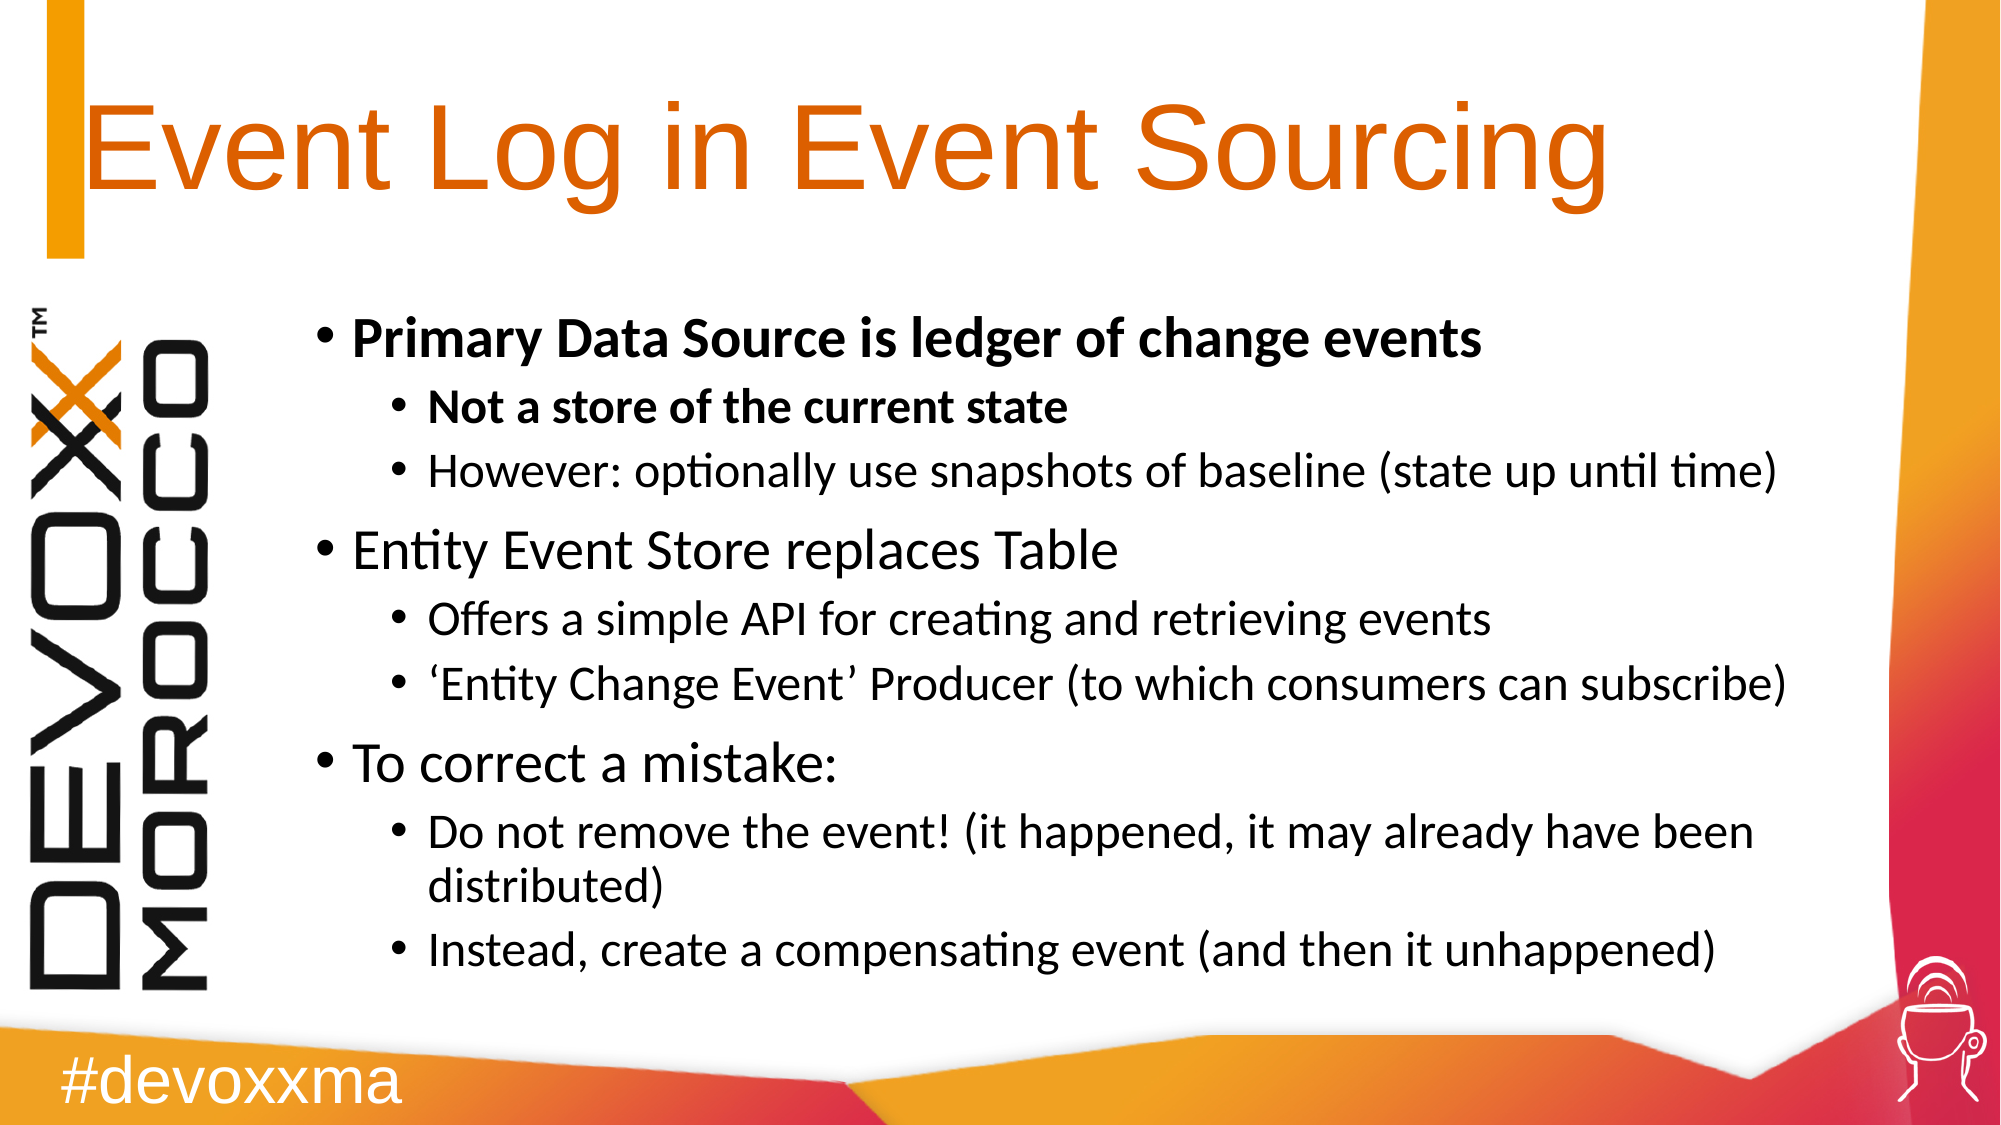

# Event Log in Event Sourcing
Primary Data Source is ledger of change events
Not a store of the current state
However: optionally use snapshots of baseline (state up until time)
Entity Event Store replaces Table
Offers a simple API for creating and retrieving events
‘Entity Change Event’ Producer (to which consumers can subscribe)
To correct a mistake:
Do not remove the event! (it happened, it may already have been distributed)
Instead, create a compensating event (and then it unhappened)

#devoxxma